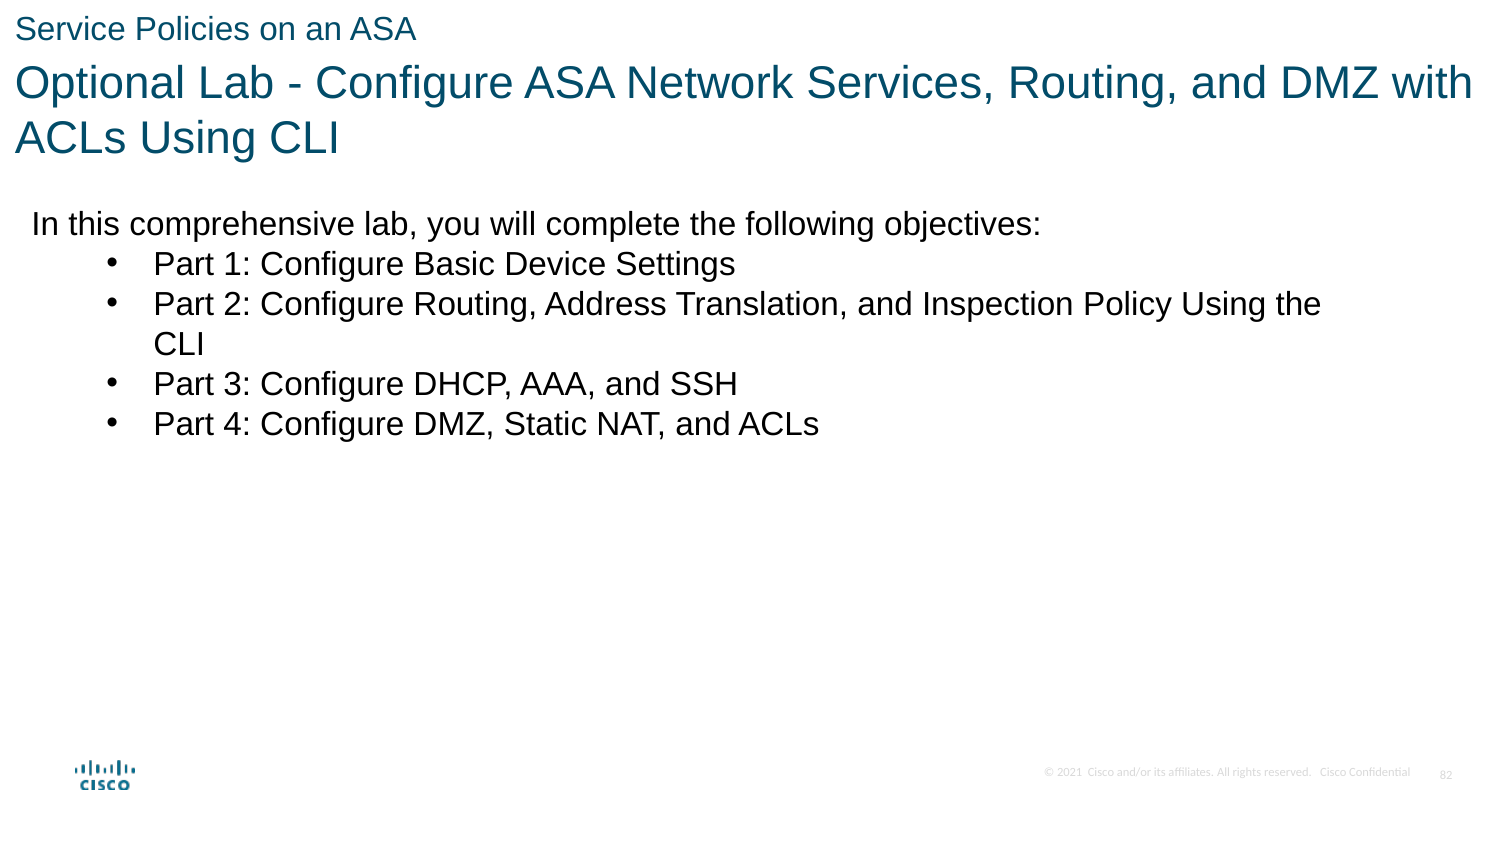

Service Policies on an ASA
Optional Lab - Configure ASA Network Services, Routing, and DMZ with ACLs Using CLI
In this comprehensive lab, you will complete the following objectives:
Part 1: Configure Basic Device Settings
Part 2: Configure Routing, Address Translation, and Inspection Policy Using the CLI
Part 3: Configure DHCP, AAA, and SSH
Part 4: Configure DMZ, Static NAT, and ACLs
82